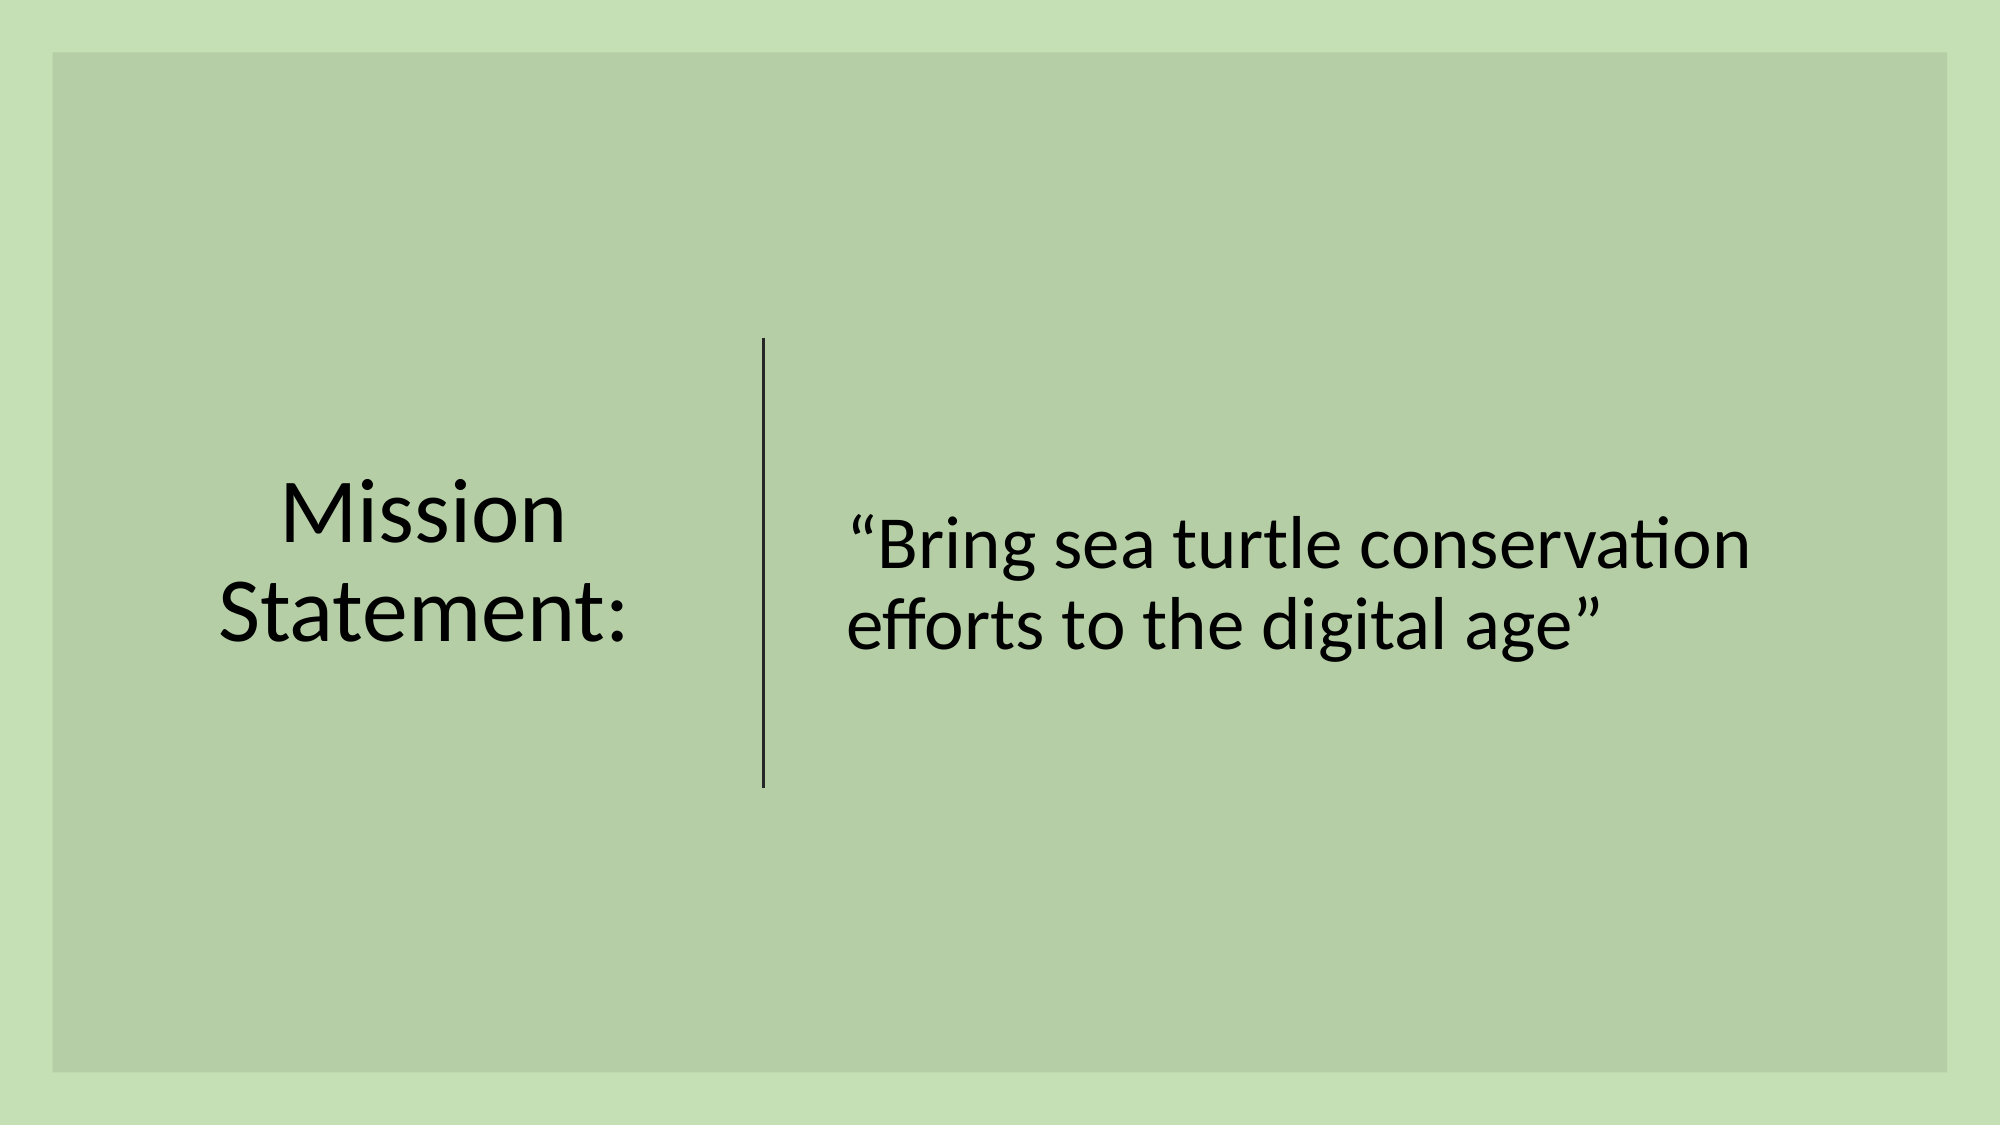

“Bring sea turtle conservation efforts to the digital age”

# Mission Statement: